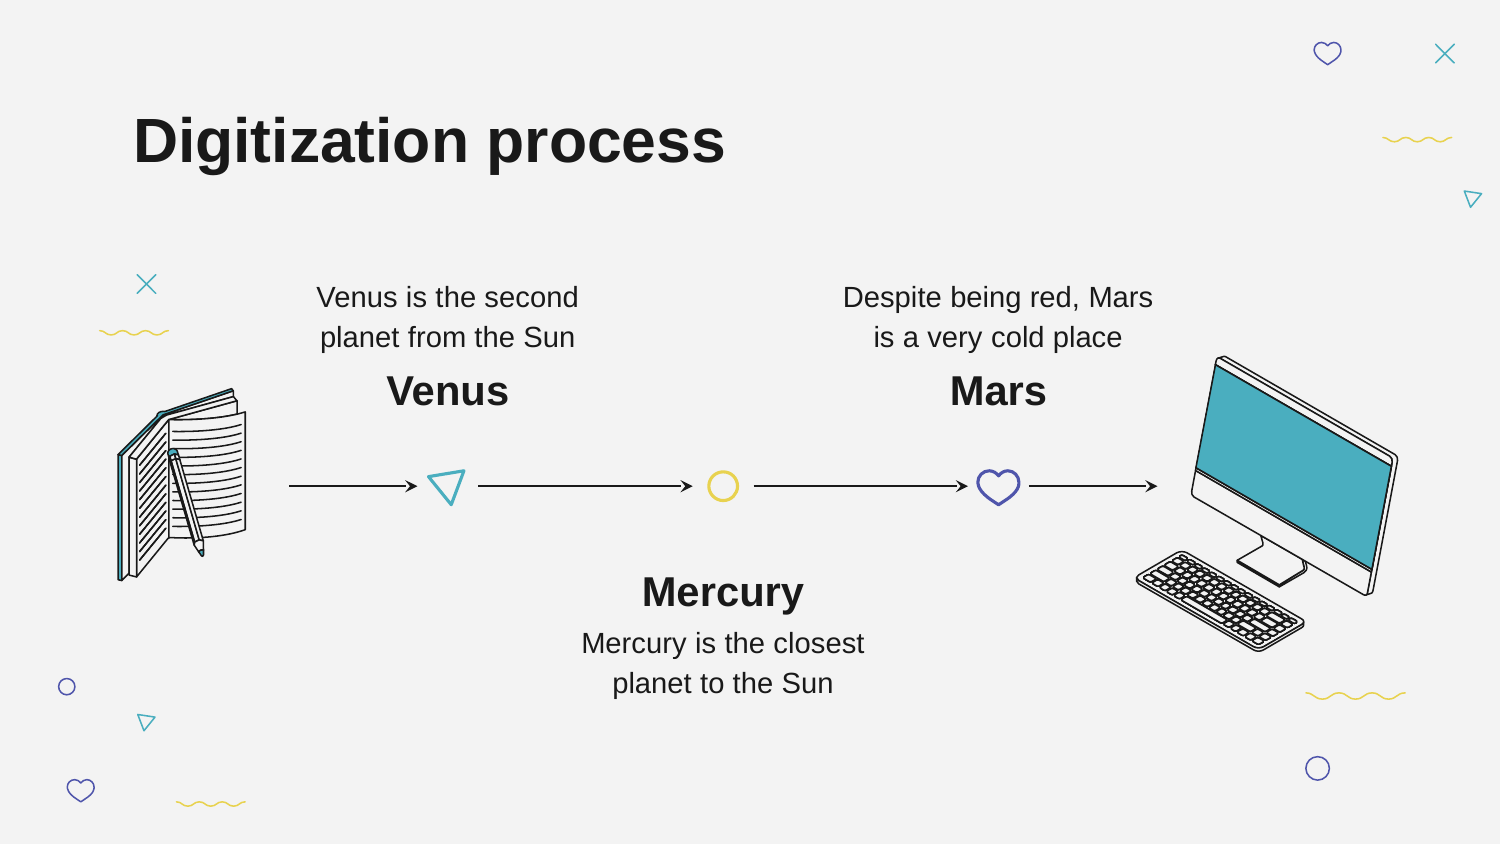

# Digitization process
Venus is the second planet from the Sun
Despite being red, Mars is a very cold place

Venus
Mars

Mercury
Mercury is the closest planet to the Sun